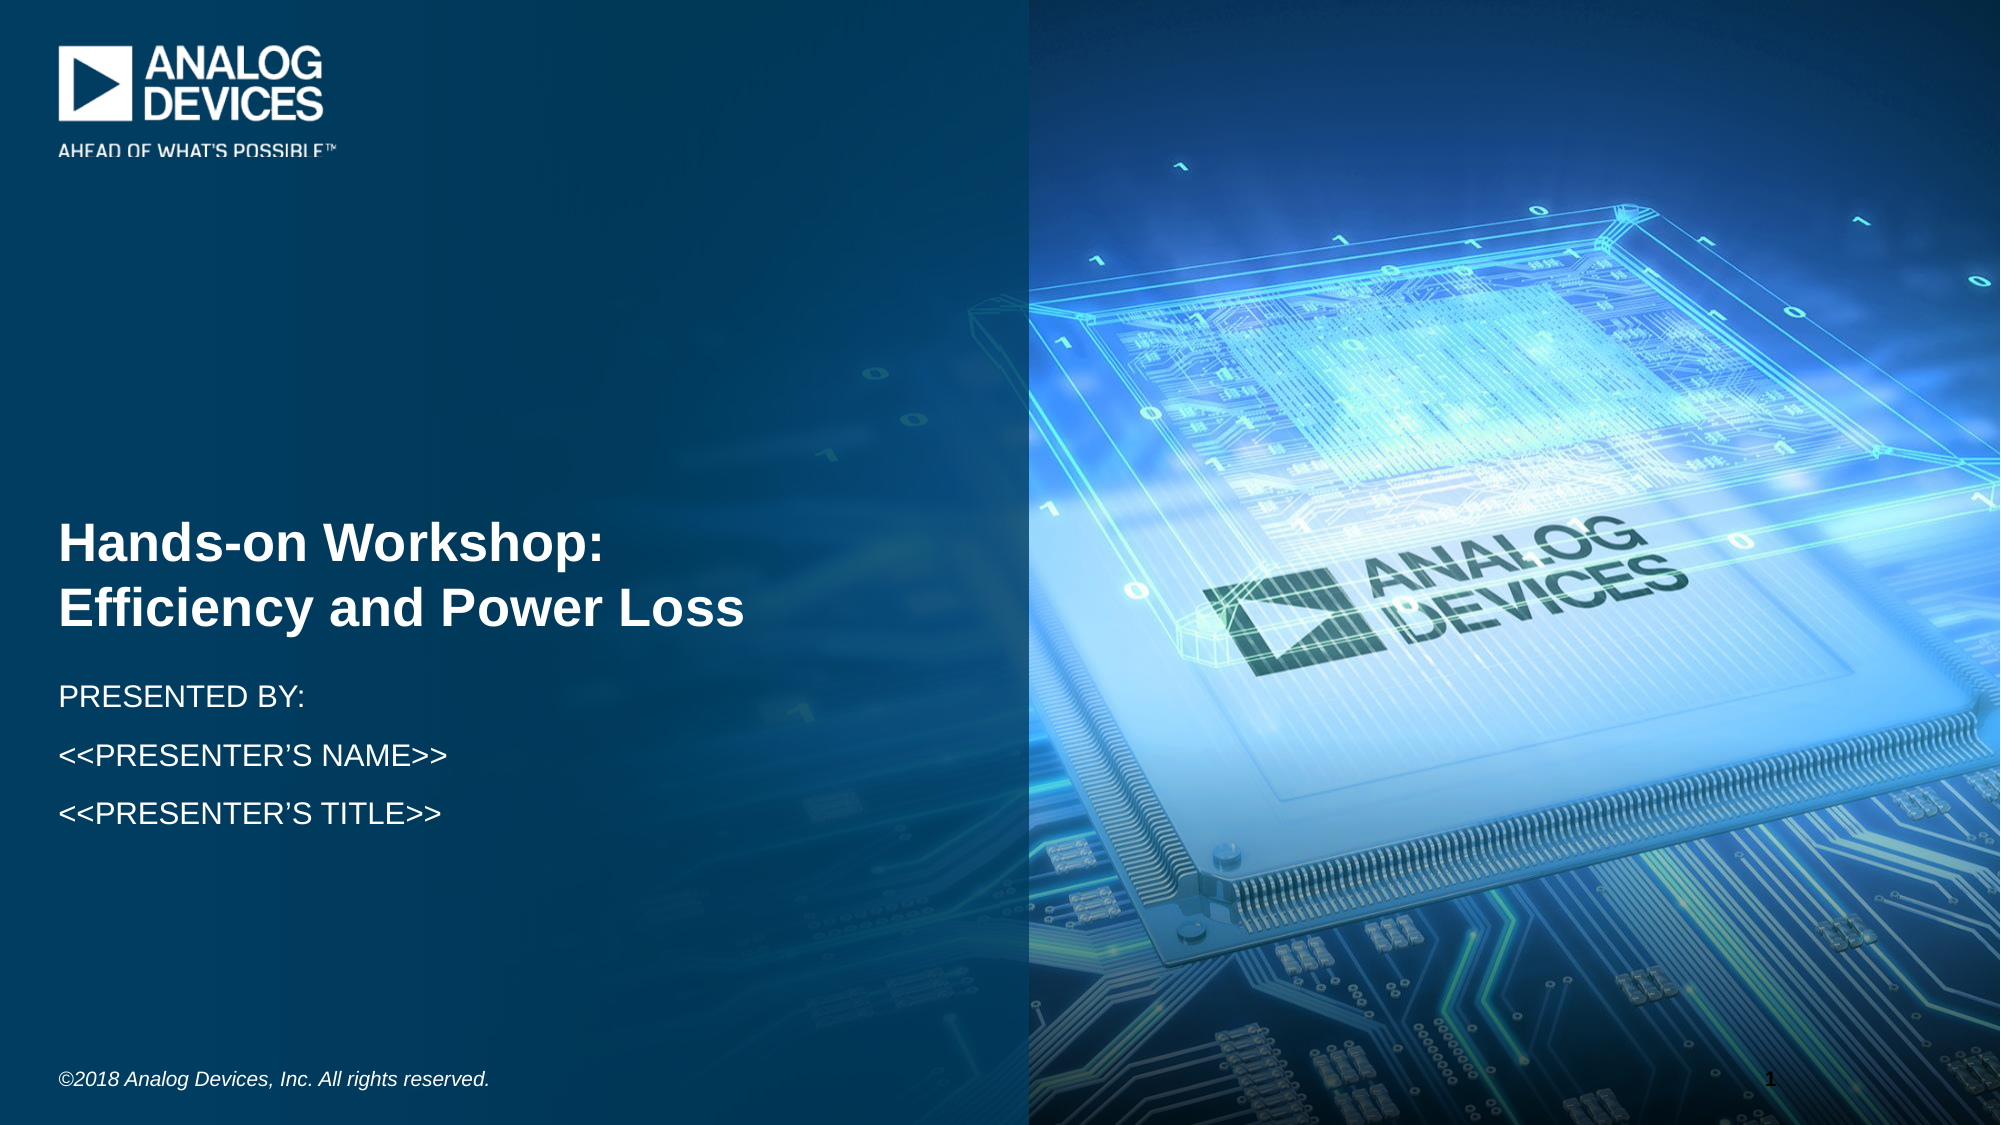

# Hands-on Workshop: Efficiency and Power Loss
Presented by:
<<Presenter’s name>>
<<presenter’s title>>
©2018 Analog Devices, Inc. All rights reserved.
1